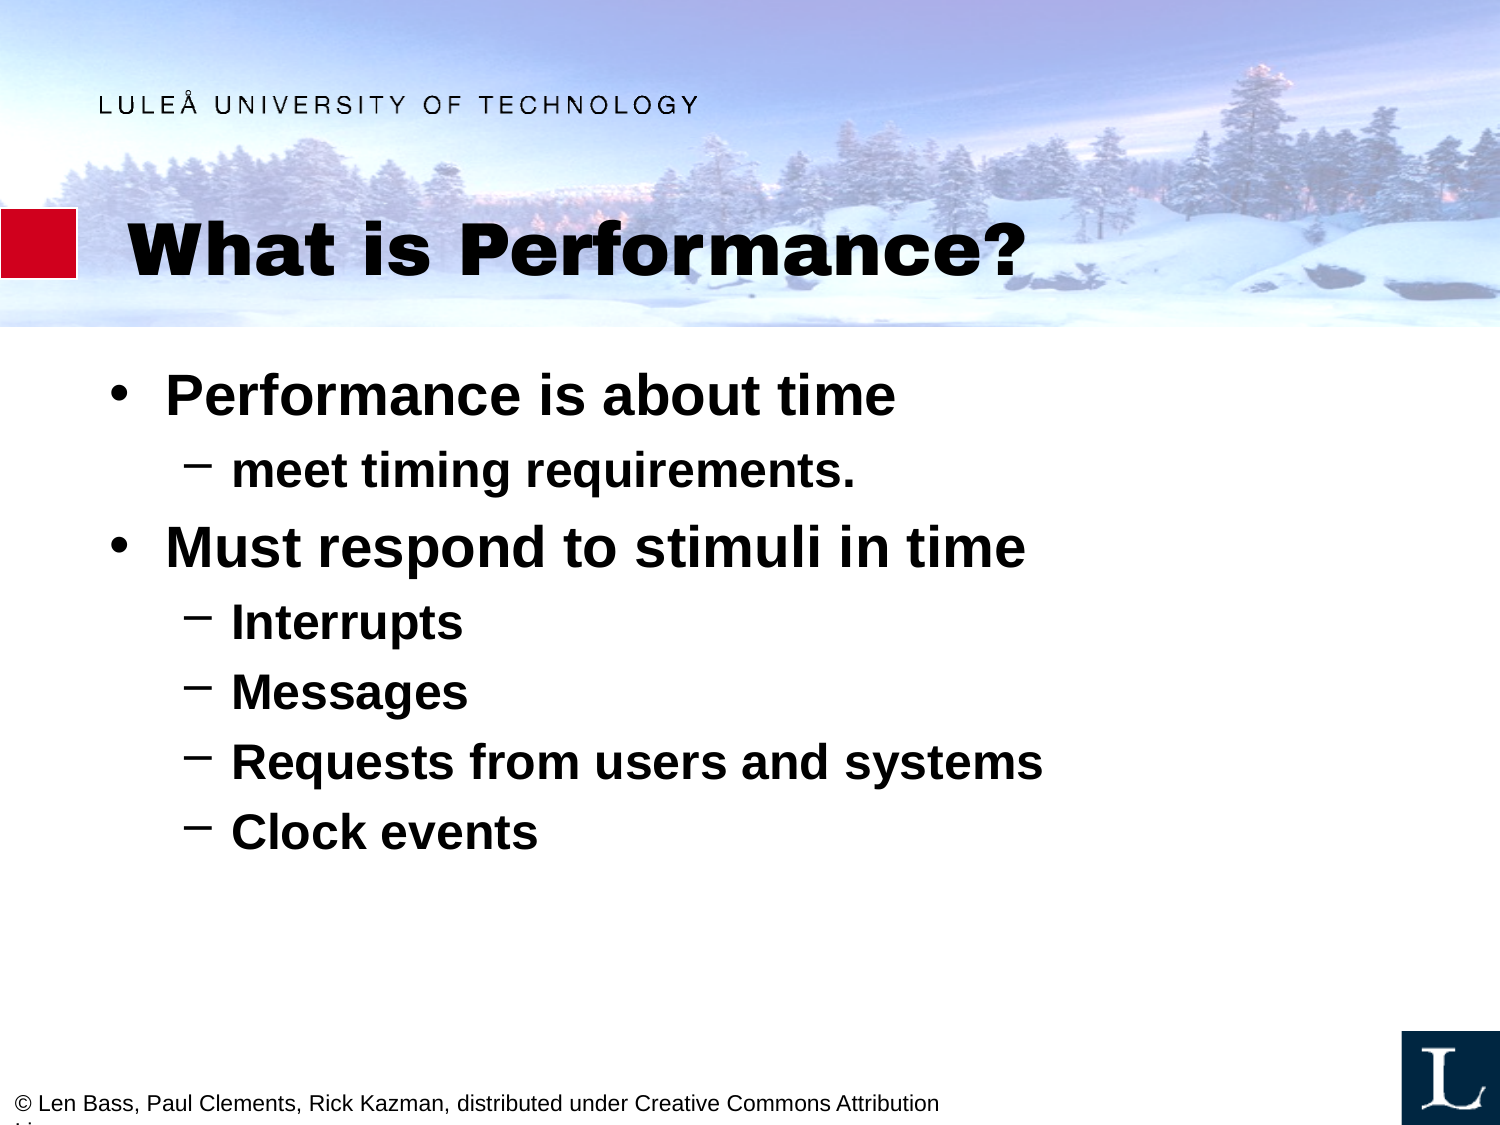

# What is Performance?
Performance is about time
meet timing requirements.
Must respond to stimuli in time
Interrupts
Messages
Requests from users and systems
Clock events

© Len Bass, Paul Clements, Rick Kazman, distributed under Creative Commons Attribution License